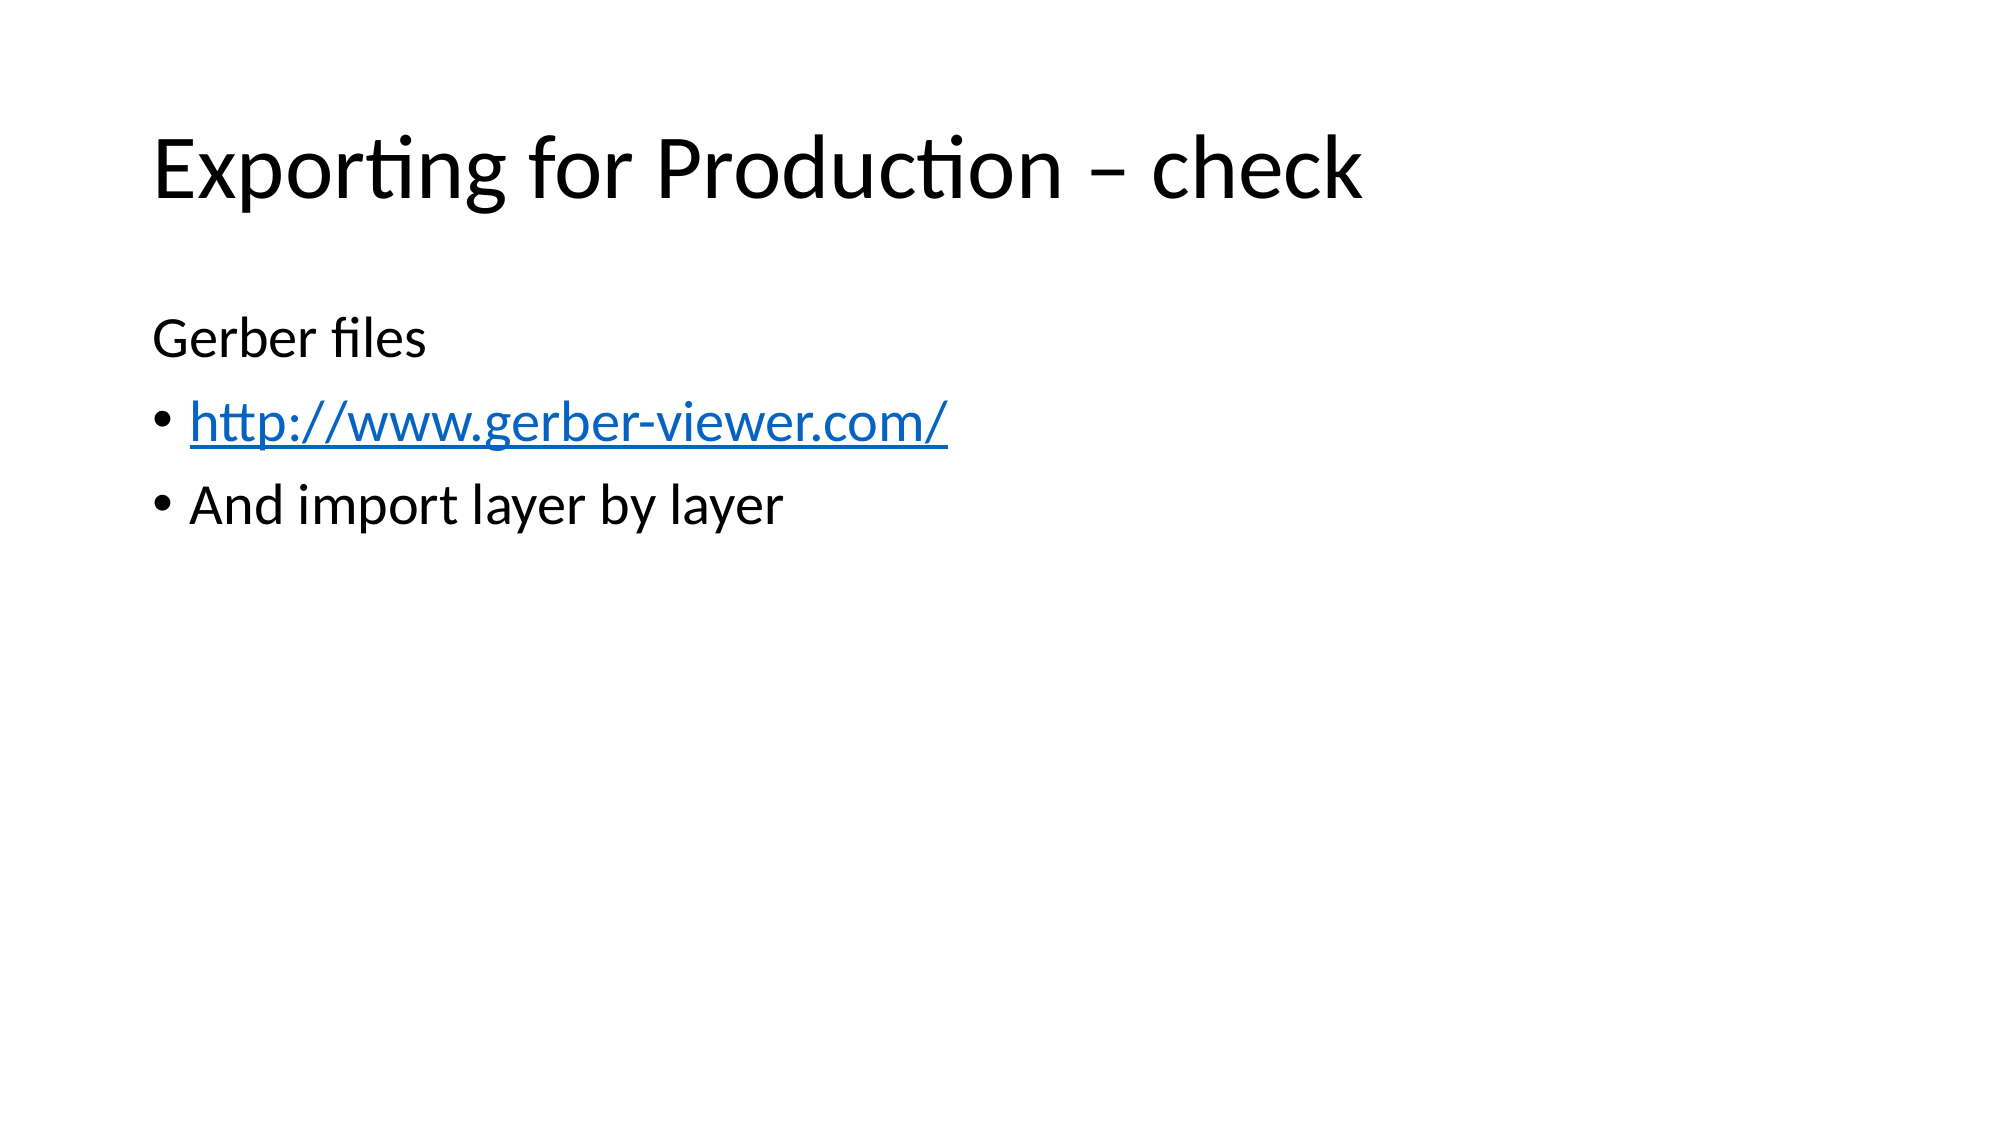

# Exporting for Production – check
Gerber files
http://www.gerber-viewer.com/
And import layer by layer